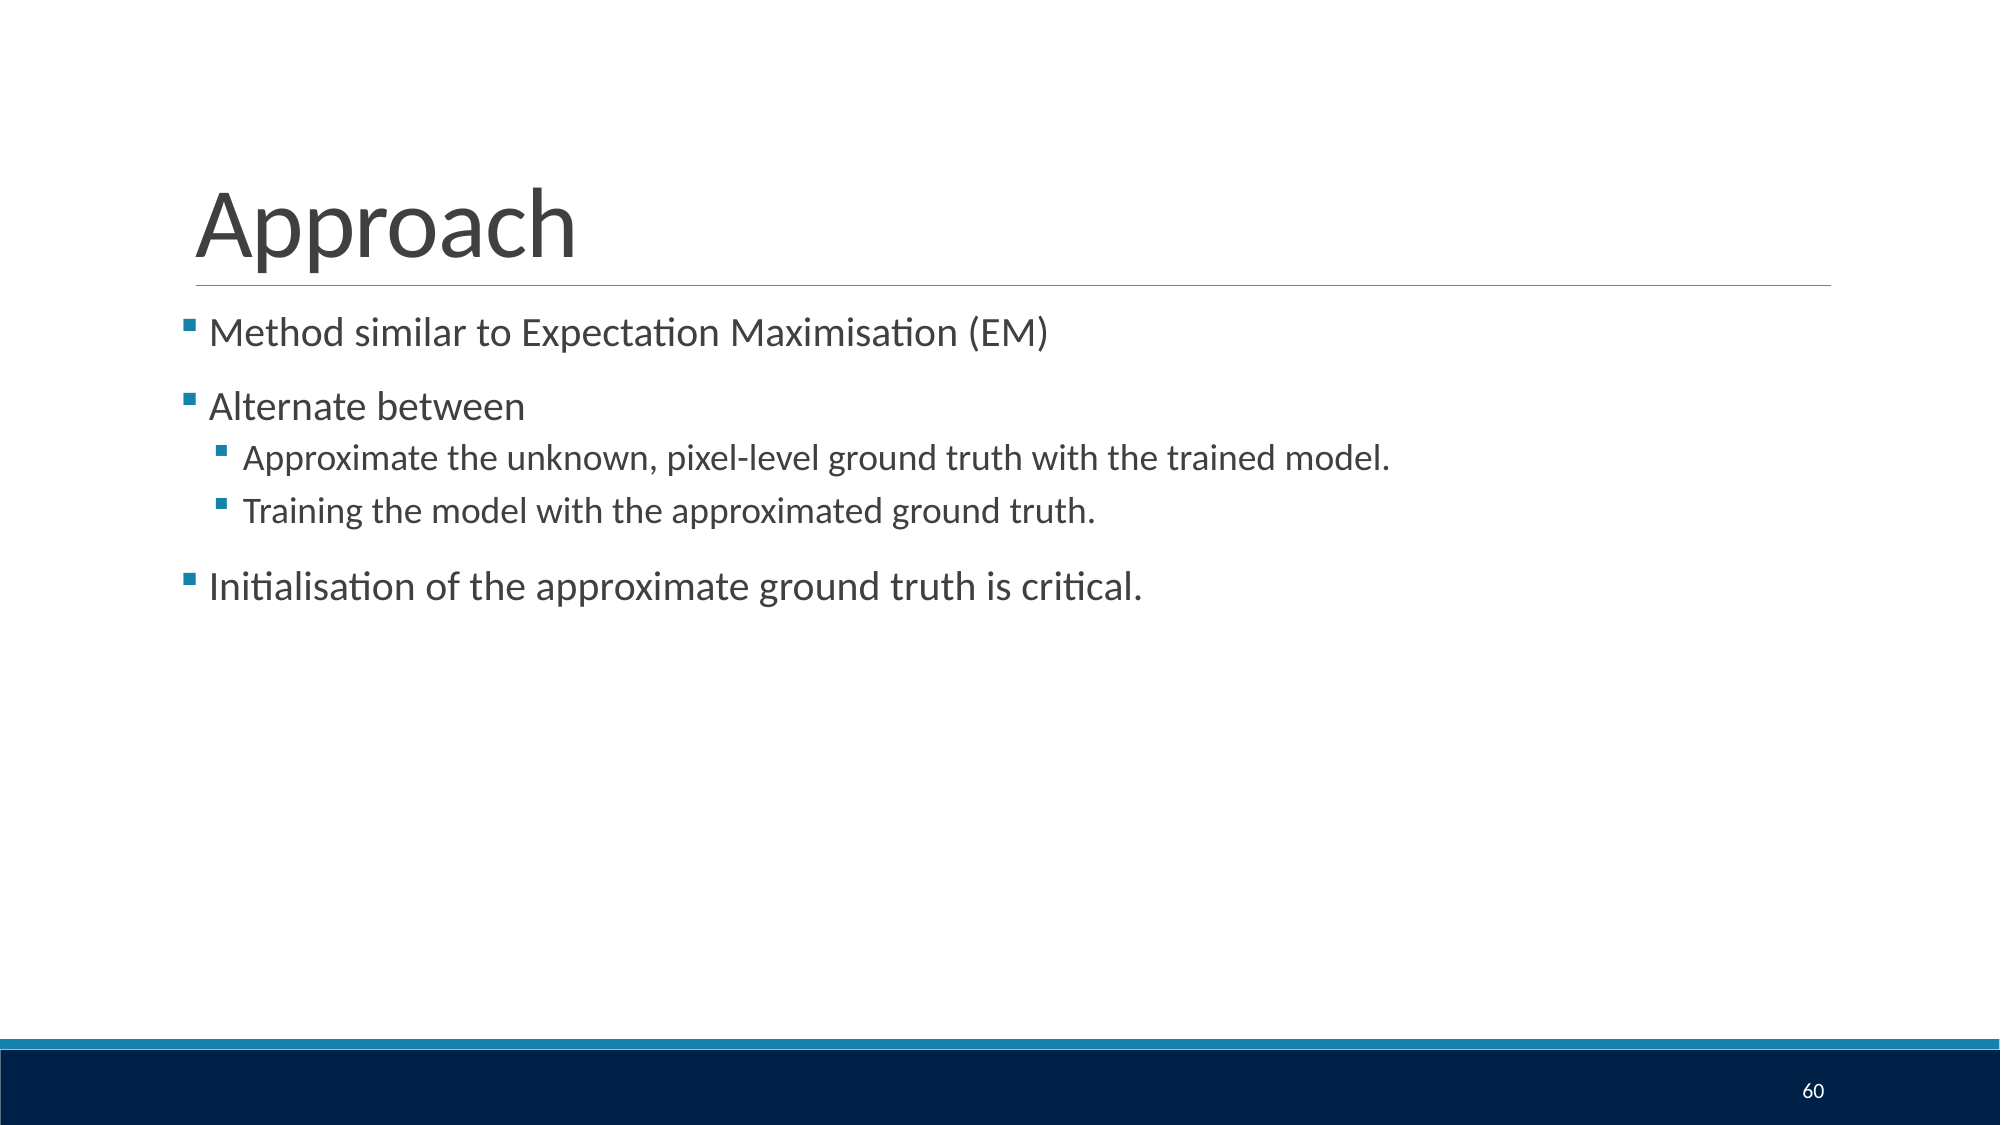

# Approach
 Method similar to Expectation Maximisation (EM)
 Alternate between
Approximate the unknown, pixel-level ground truth with the trained model.
Training the model with the approximated ground truth.
 Initialisation of the approximate ground truth is critical.
60